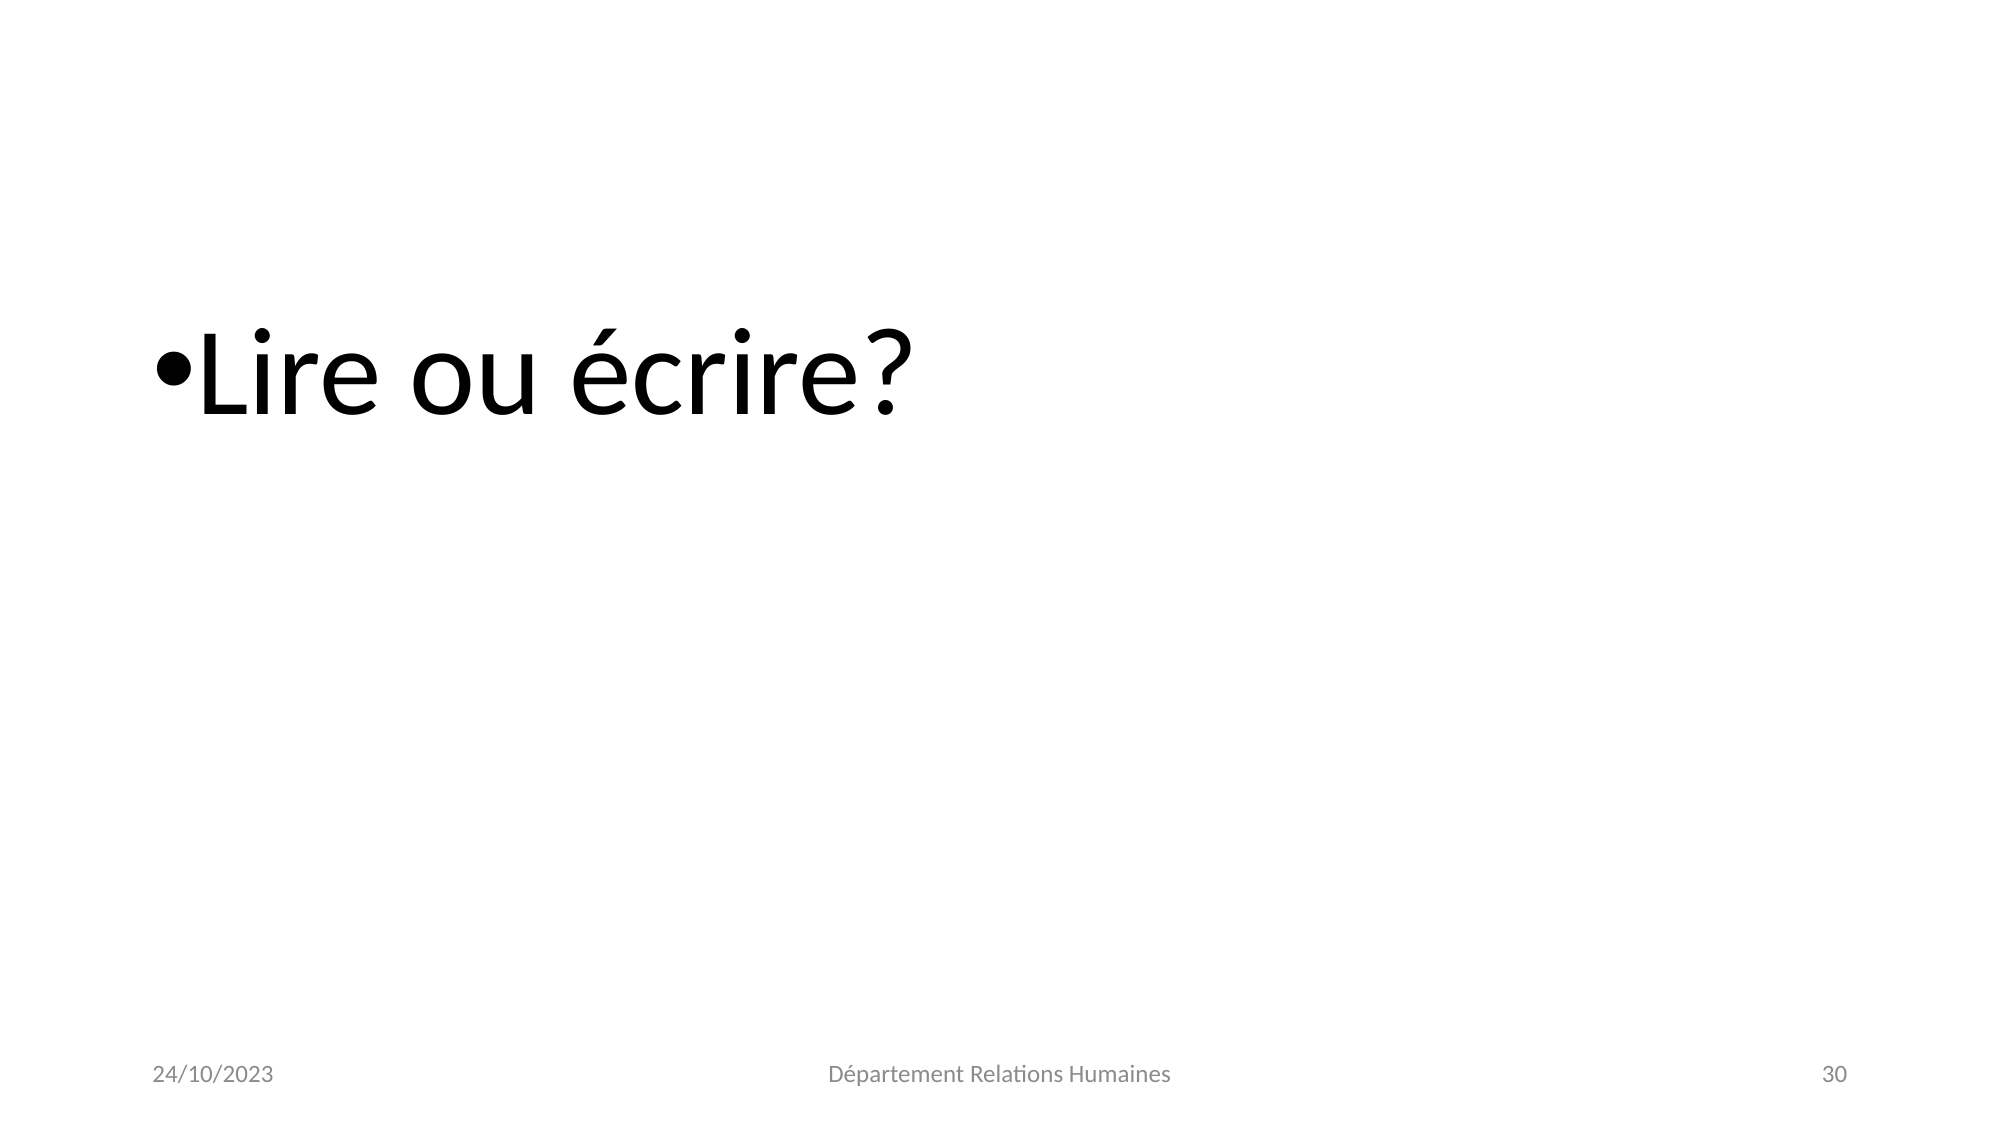

#
Lire ou écrire?
24/10/2023
Département Relations Humaines
30